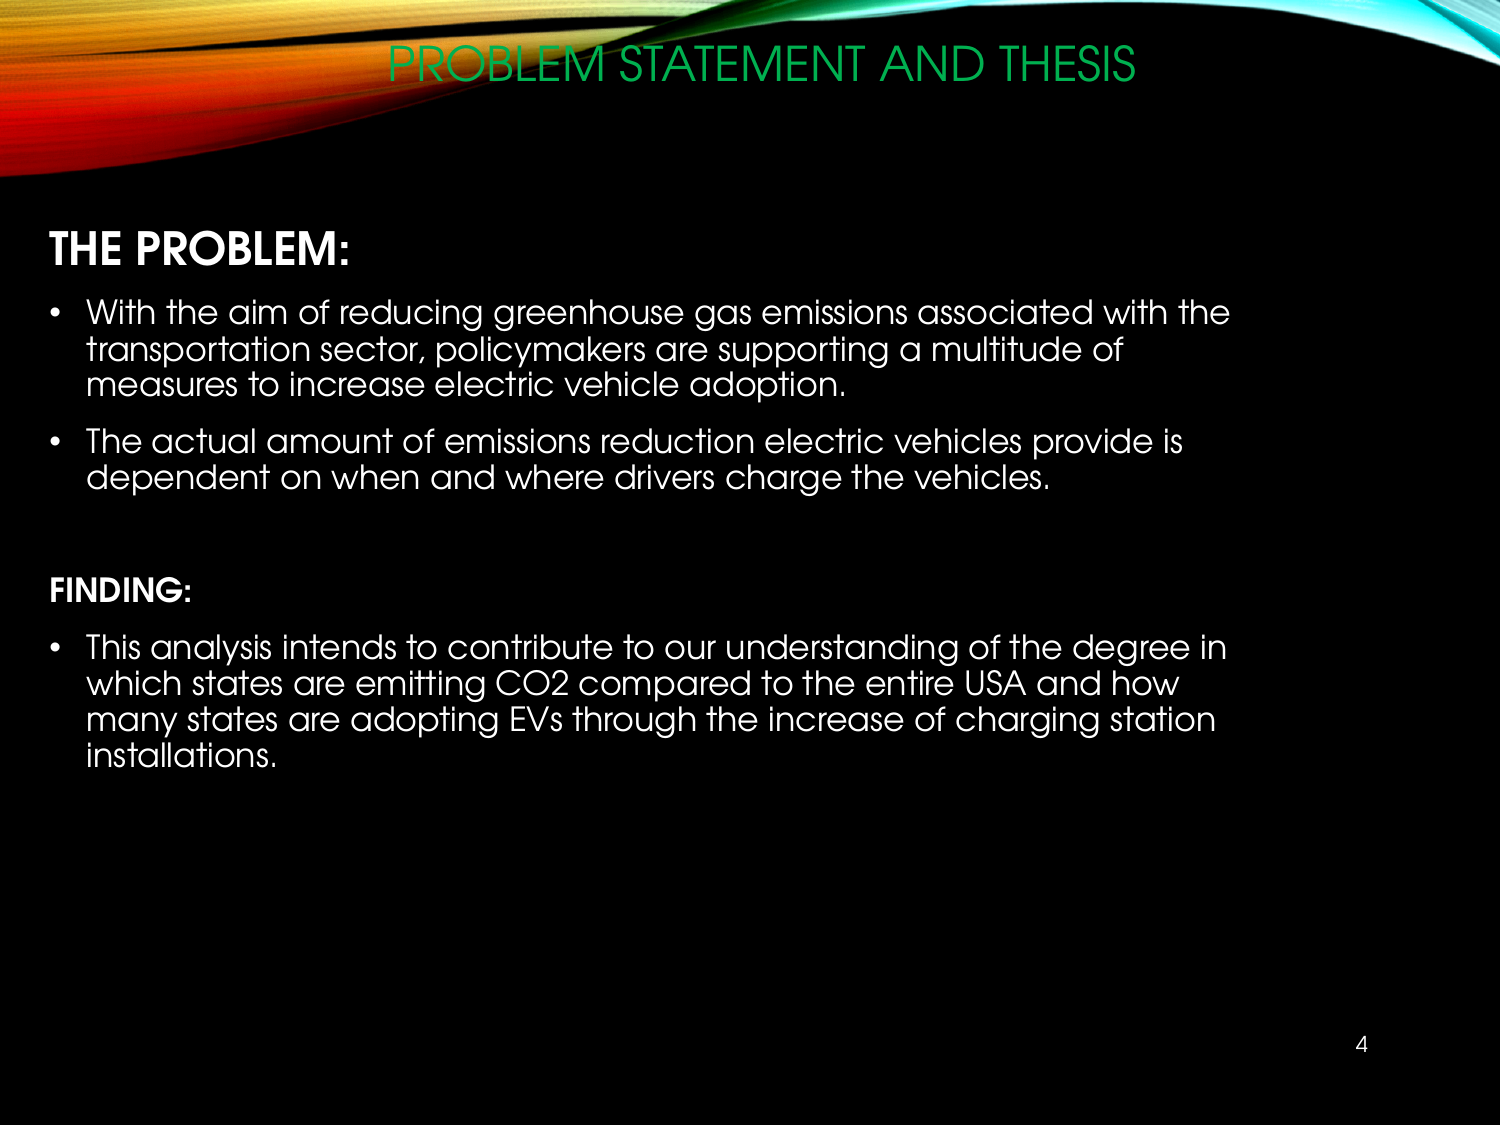

# Problem statement and thesis

The PROBLEM:
With the aim of reducing greenhouse gas emissions associated with the transportation sector, policymakers are supporting a multitude of measures to increase electric vehicle adoption.
The actual amount of emissions reduction electric vehicles provide is dependent on when and where drivers charge the vehicles.

Finding:
This analysis intends to contribute to our understanding of the degree in which states are emitting CO2 compared to the entire USA and how many states are adopting EVs through the increase of charging station installations.
4